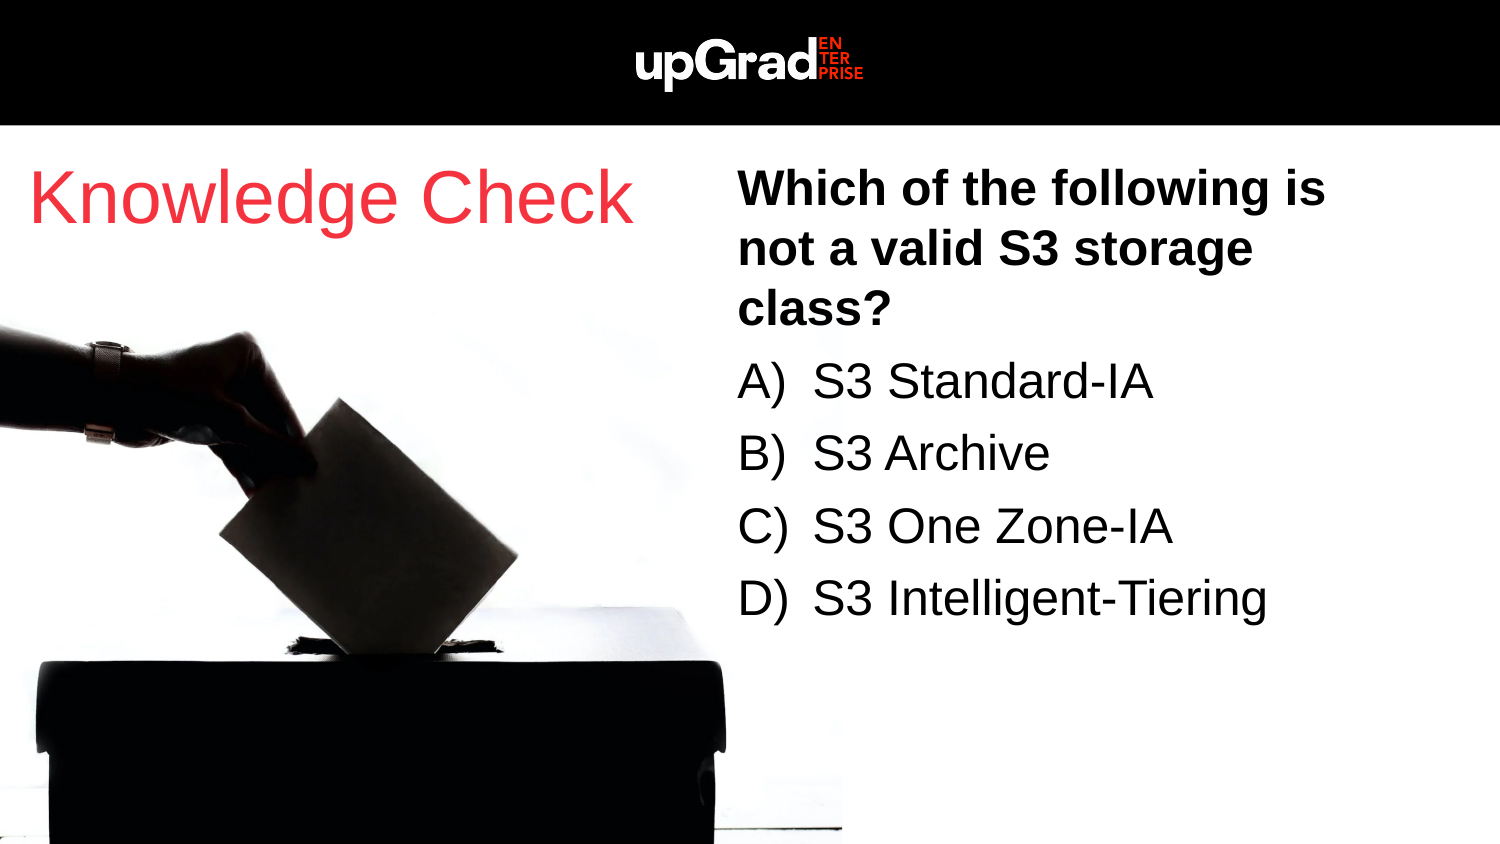

Knowledge Check
Which of the following is not a valid S3 storage class?
S3 Standard-IA
S3 Archive
S3 One Zone-IA
S3 Intelligent-Tiering